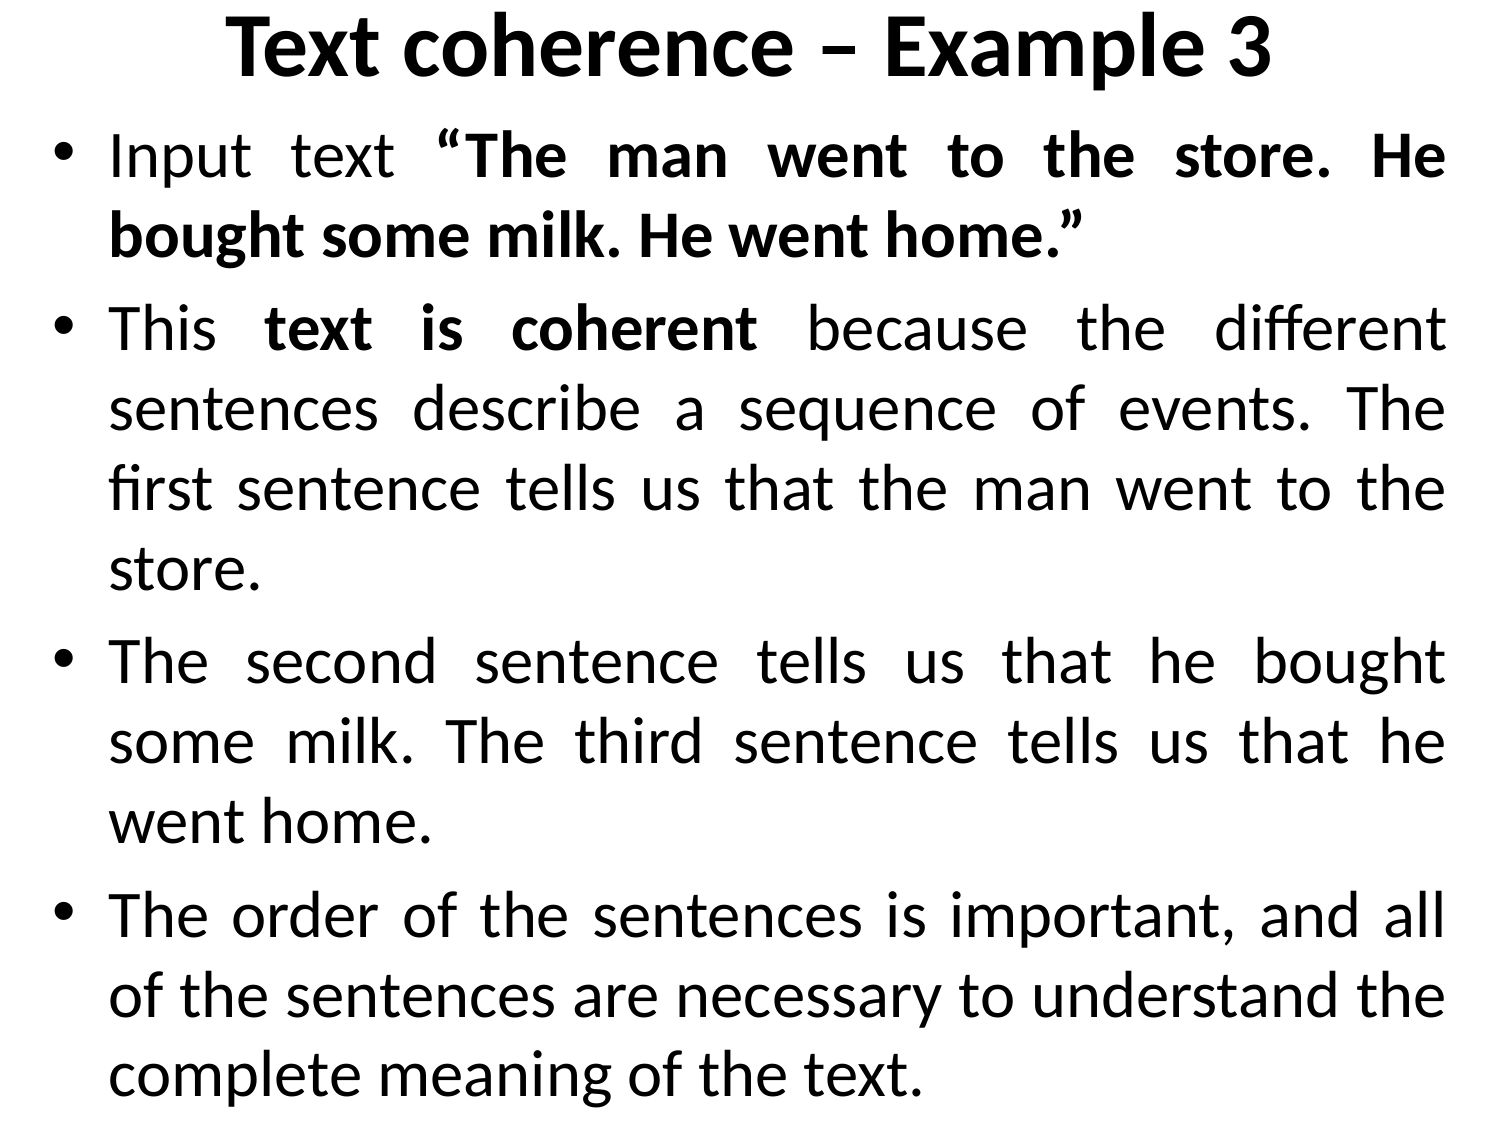

# Text coherence – Example 3
Input text “The man went to the store. He bought some milk. He went home.”
This text is coherent because the different sentences describe a sequence of events. The first sentence tells us that the man went to the store.
The second sentence tells us that he bought some milk. The third sentence tells us that he went home.
The order of the sentences is important, and all of the sentences are necessary to understand the complete meaning of the text.